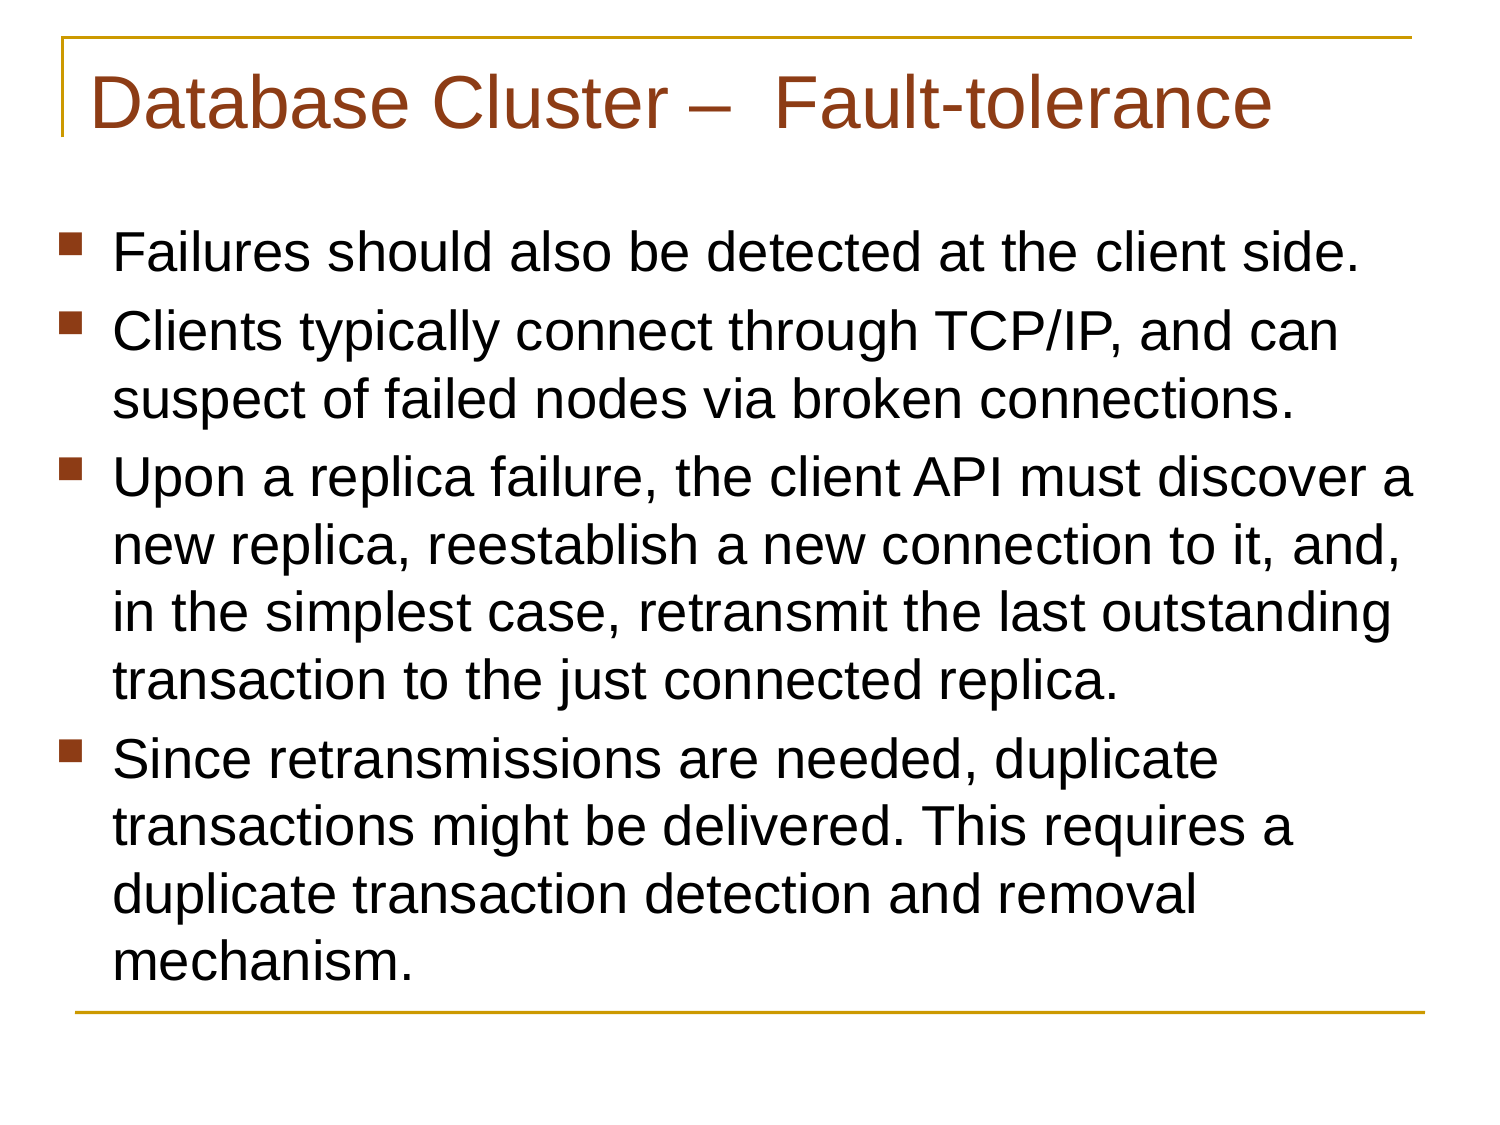

# Database Cluster –  Fault-tolerance
Failures should also be detected at the client side.
Clients typically connect through TCP/IP, and can suspect of failed nodes via broken connections.
Upon a replica failure, the client API must discover a new replica, reestablish a new connection to it, and, in the simplest case, retransmit the last outstanding transaction to the just connected replica.
Since retransmissions are needed, duplicate transactions might be delivered. This requires a duplicate transaction detection and removal mechanism.